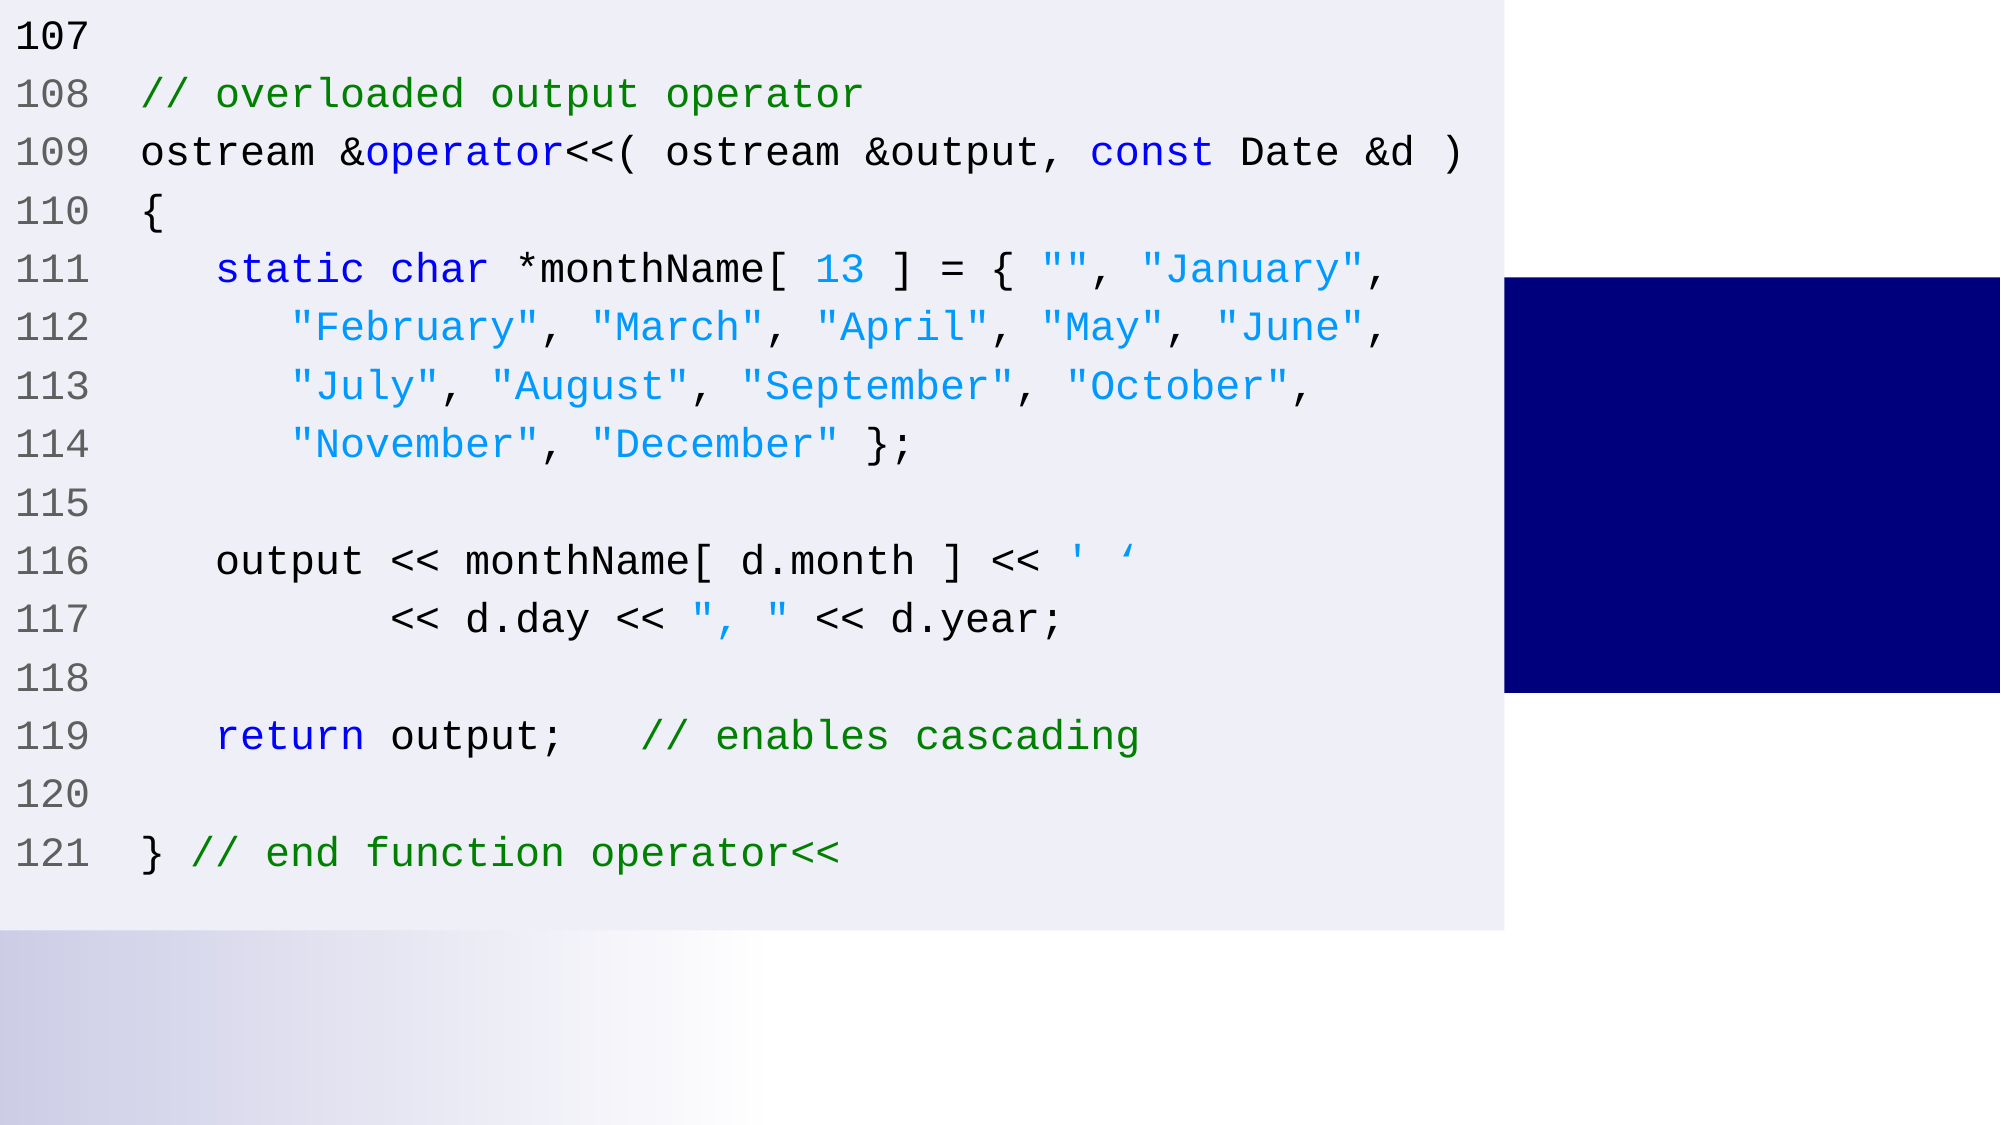

107
108  // overloaded output operator
109  ostream &operator<<( ostream &output, const Date &d )
110  {
111     static char *monthName[ 13 ] = { "", "January",
112        "February", "March", "April", "May", "June",
113        "July", "August", "September", "October",
114        "November", "December" };
115
116     output << monthName[ d.month ] << ' ‘
117            << d.day << ", " << d.year;
118
119     return output;   // enables cascading
120
121  } // end function operator<<